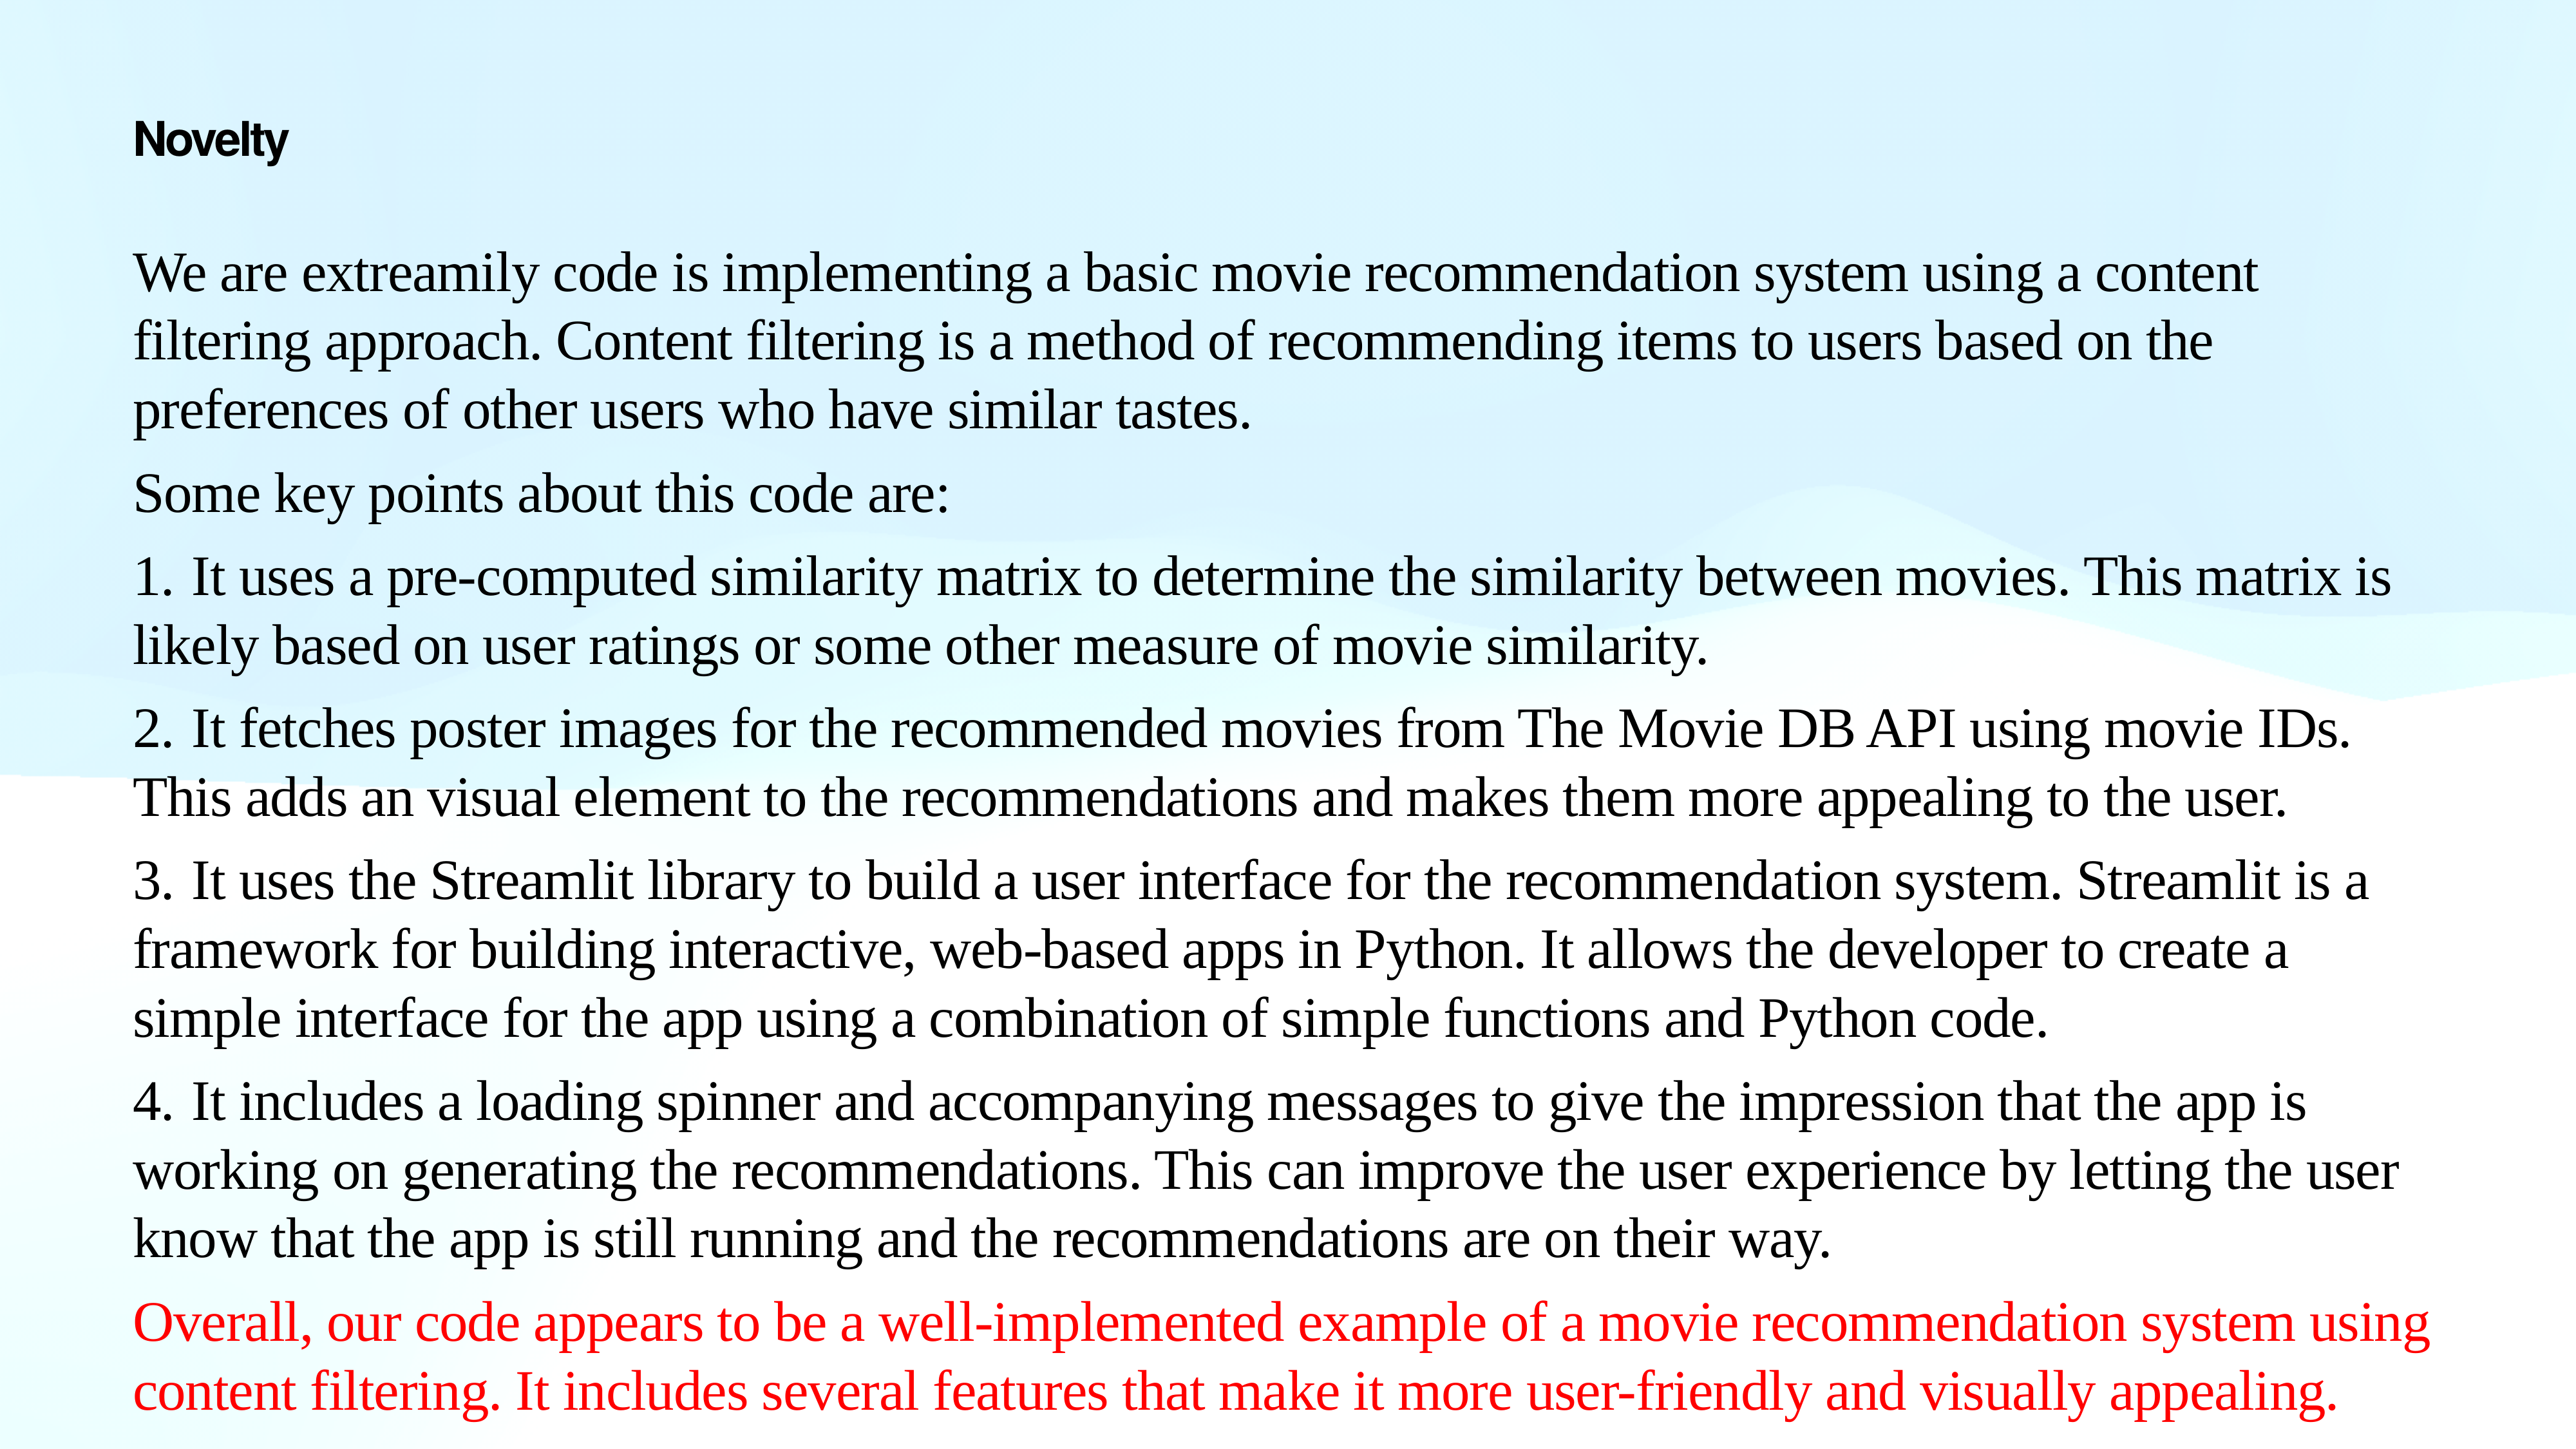

# Novelty
We are extreamily code is implementing a basic movie recommendation system using a content filtering approach. Content filtering is a method of recommending items to users based on the preferences of other users who have similar tastes.
Some key points about this code are:
1.	It uses a pre-computed similarity matrix to determine the similarity between movies. This matrix is likely based on user ratings or some other measure of movie similarity.
2.	It fetches poster images for the recommended movies from The Movie DB API using movie IDs. This adds an visual element to the recommendations and makes them more appealing to the user.
3.	It uses the Streamlit library to build a user interface for the recommendation system. Streamlit is a framework for building interactive, web-based apps in Python. It allows the developer to create a simple interface for the app using a combination of simple functions and Python code.
4.	It includes a loading spinner and accompanying messages to give the impression that the app is working on generating the recommendations. This can improve the user experience by letting the user know that the app is still running and the recommendations are on their way.
Overall, our code appears to be a well-implemented example of a movie recommendation system using content filtering. It includes several features that make it more user-friendly and visually appealing.